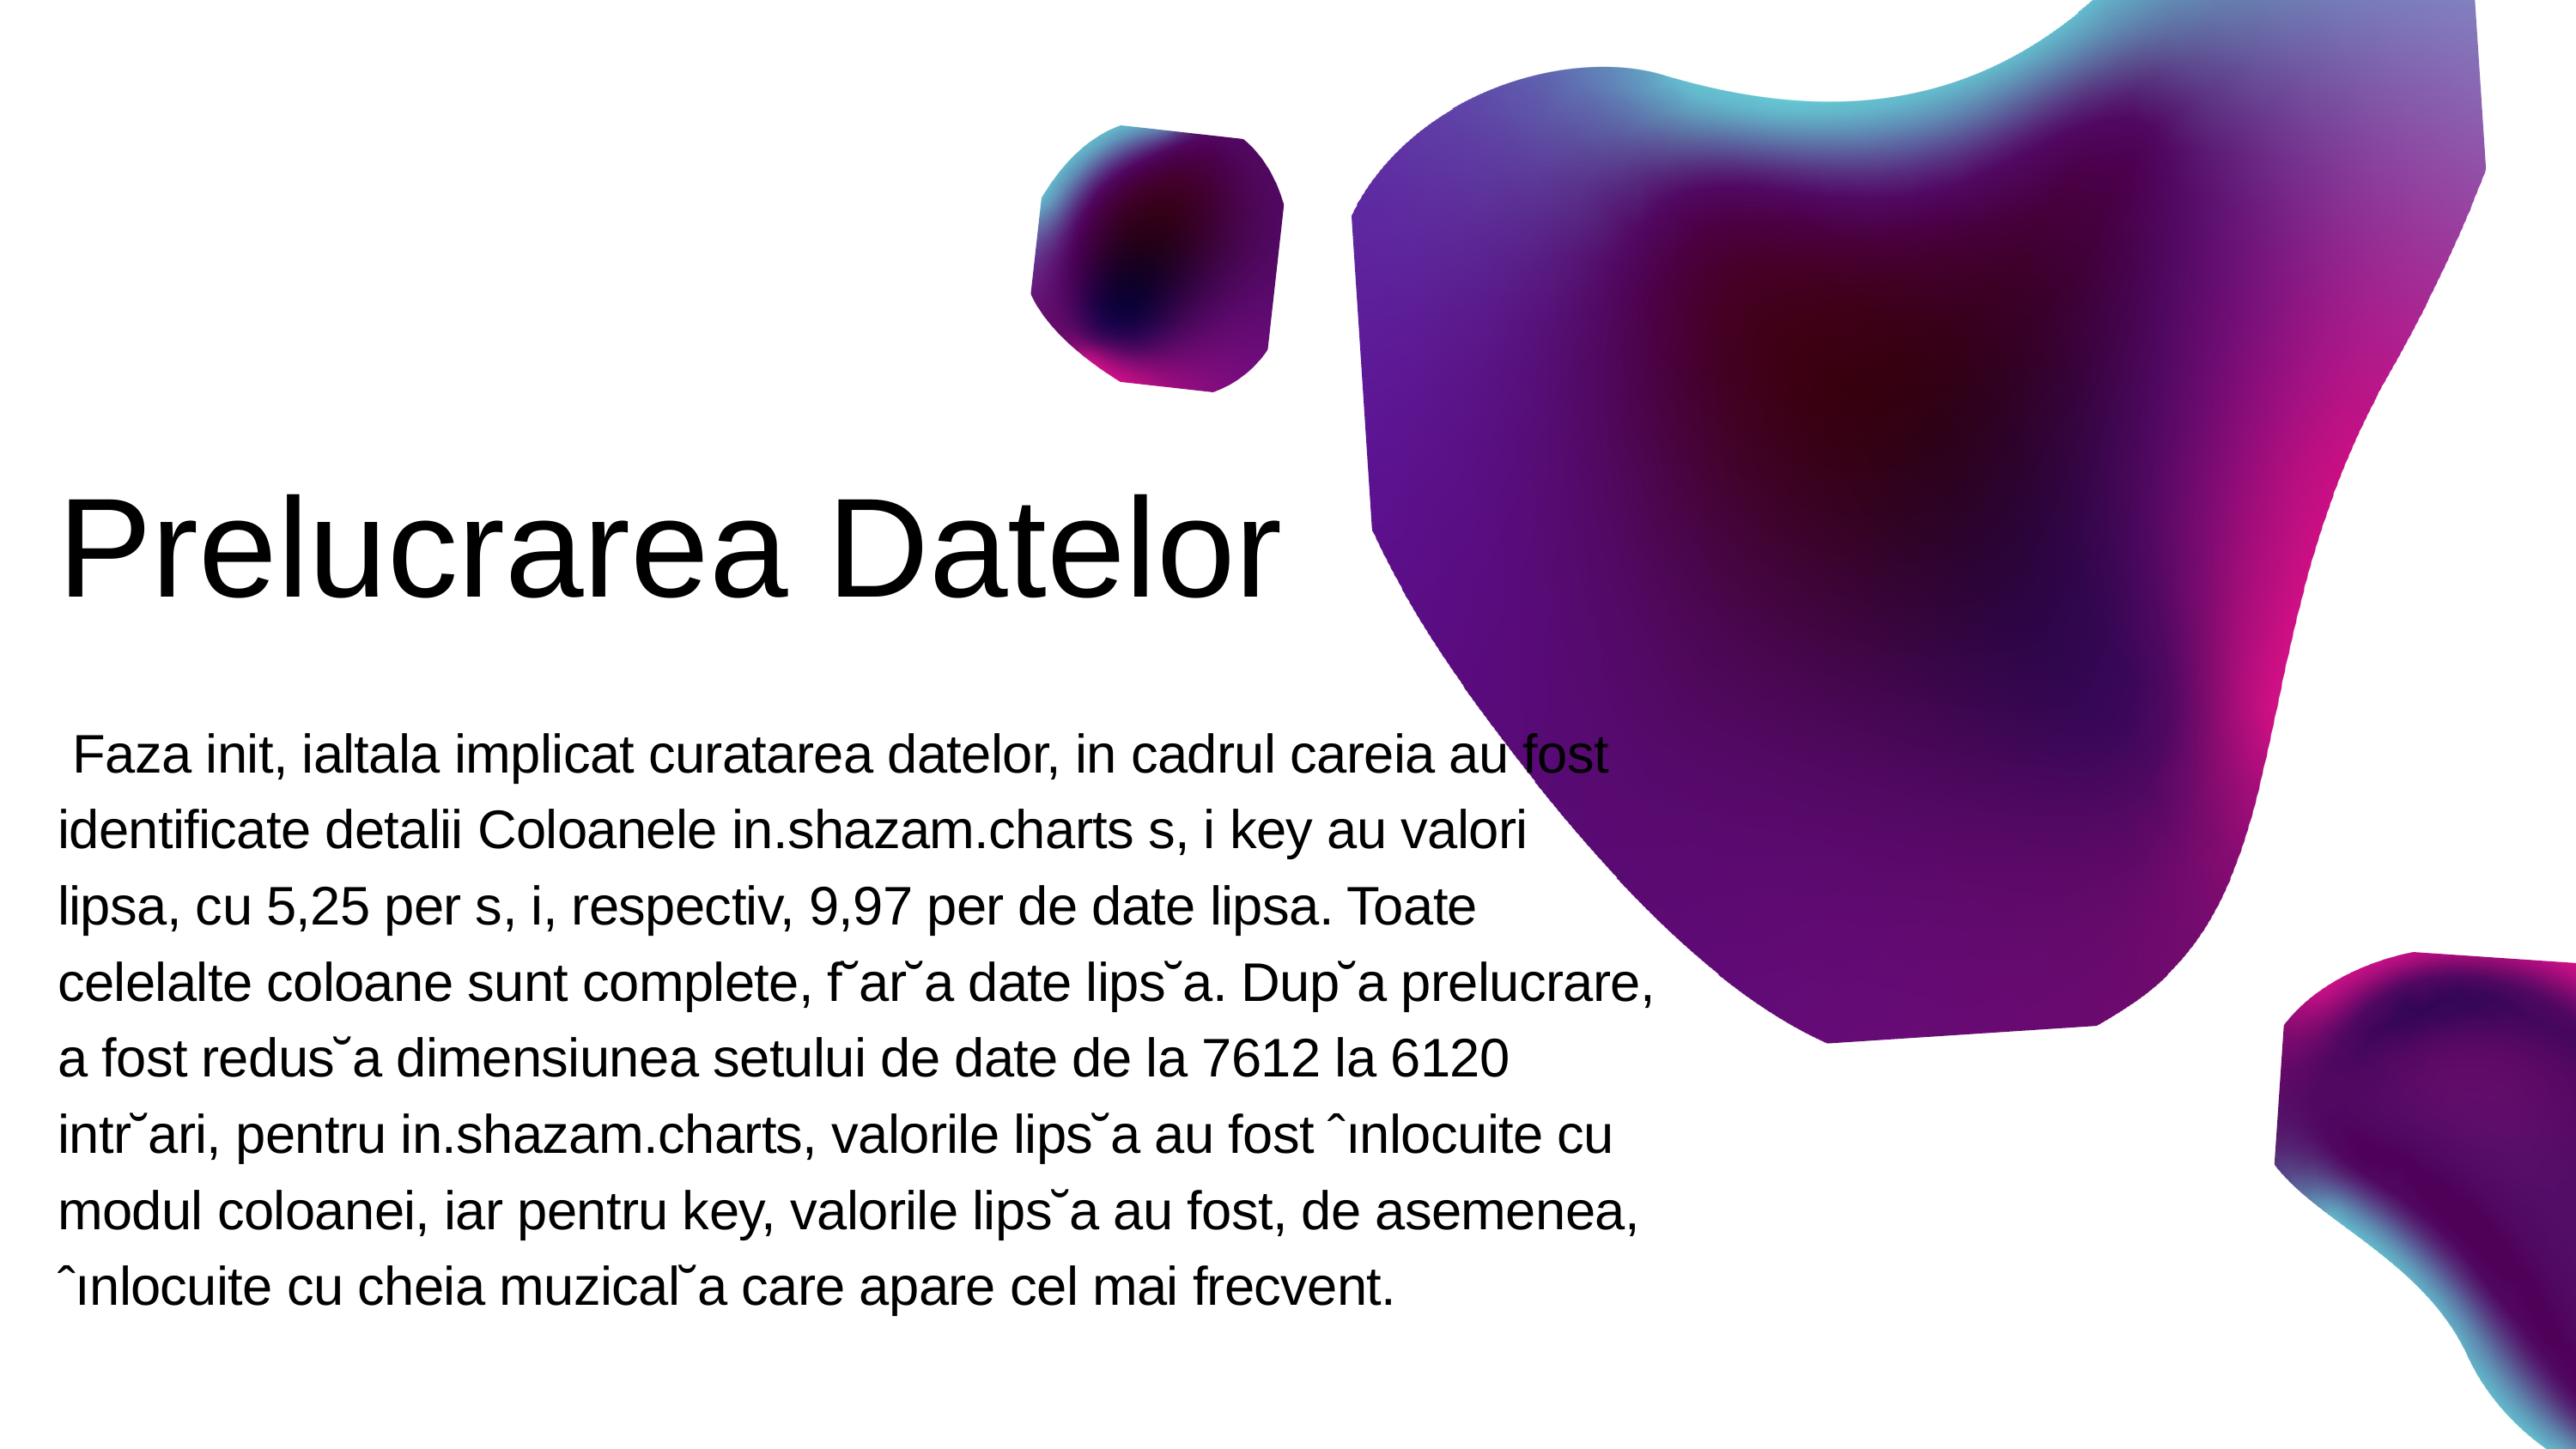

Prelucrarea Datelor
 Faza init, ialtala implicat curatarea datelor, in cadrul careia au fost identificate detalii Coloanele in.shazam.charts s, i key au valori lipsa, cu 5,25 per s, i, respectiv, 9,97 per de date lipsa. Toate celelalte coloane sunt complete, f˘ar˘a date lips˘a. Dup˘a prelucrare, a fost redus˘a dimensiunea setului de date de la 7612 la 6120 intr˘ari, pentru in.shazam.charts, valorile lips˘a au fost ˆınlocuite cu modul coloanei, iar pentru key, valorile lips˘a au fost, de asemenea, ˆınlocuite cu cheia muzical˘a care apare cel mai frecvent.